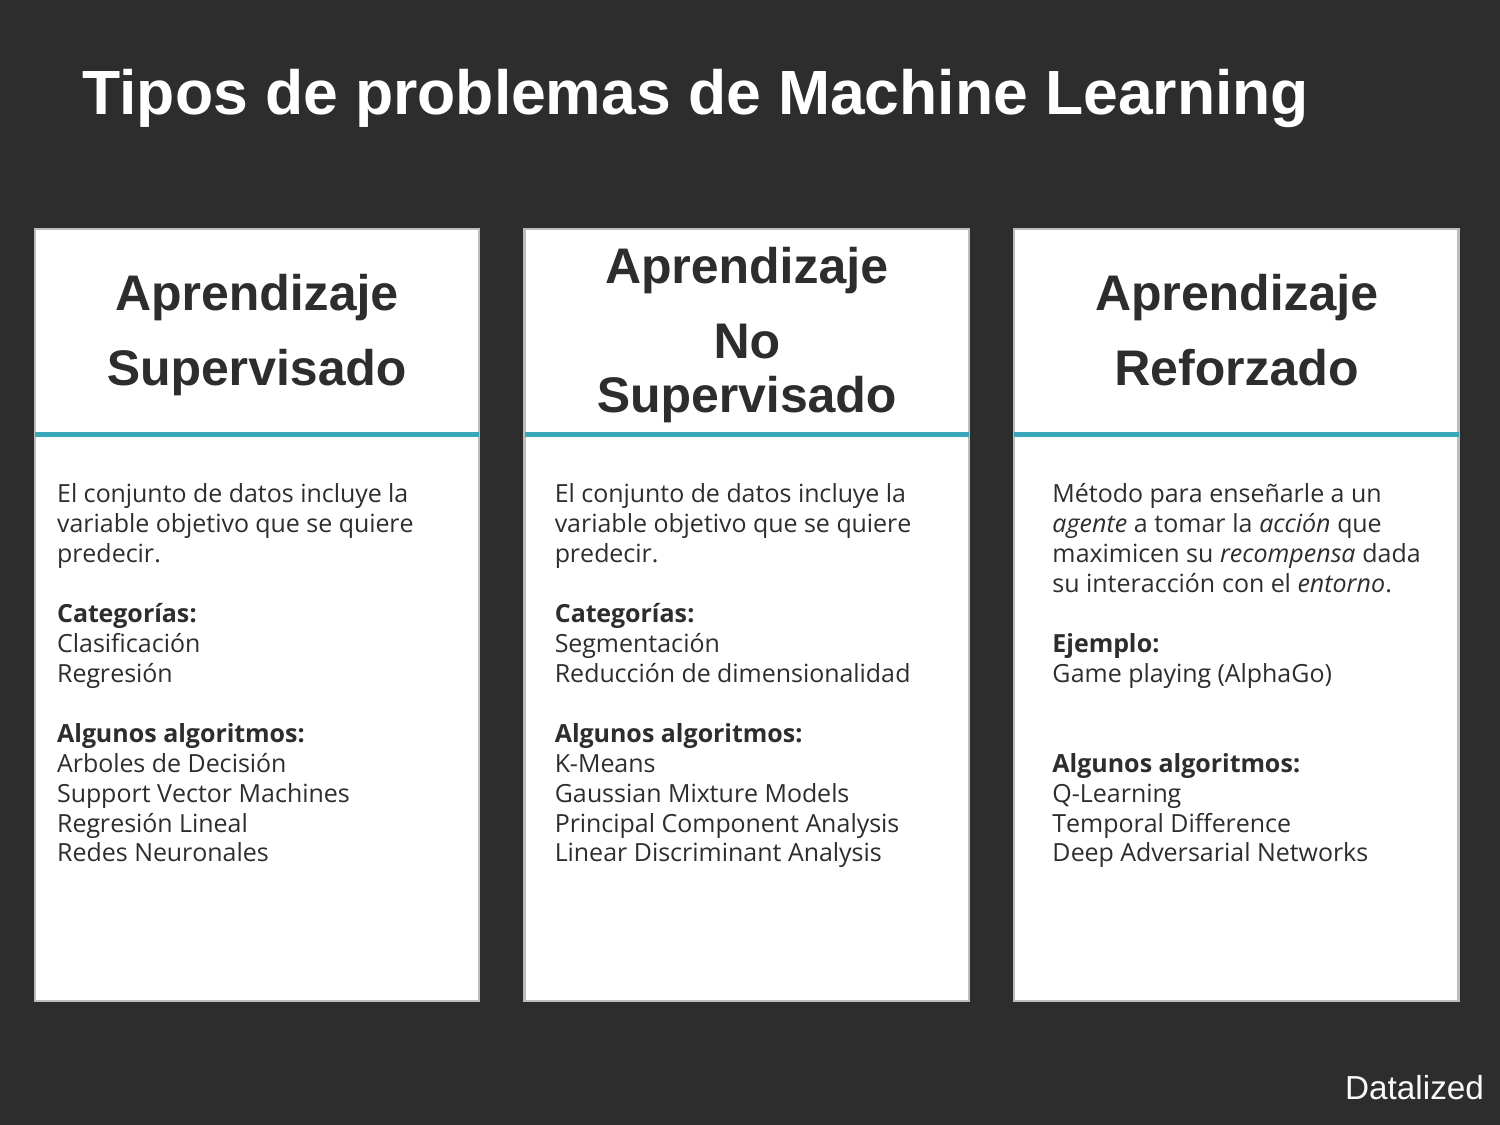

Tipos de problemas de Machine Learning

Aprendizaje
Supervisado
Aprendizaje
No Supervisado
Aprendizaje
Reforzado
Método para enseñarle a un agente a tomar la acción que maximicen su recompensa dada su interacción con el entorno.

Ejemplo:
Game playing (AlphaGo)

Algunos algoritmos:
Q-Learning
Temporal Difference
Deep Adversarial Networks

El conjunto de datos incluye la variable objetivo que se quiere predecir.

Categorías:
Clasificación
Regresión

Algunos algoritmos:
Arboles de Decisión
Support Vector Machines
Regresión Lineal
Redes Neuronales

El conjunto de datos incluye la variable objetivo que se quiere predecir.

Categorías:
Segmentación
Reducción de dimensionalidad

Algunos algoritmos:
K-Means
Gaussian Mixture Models
Principal Component Analysis
Linear Discriminant Analysis

Datalized